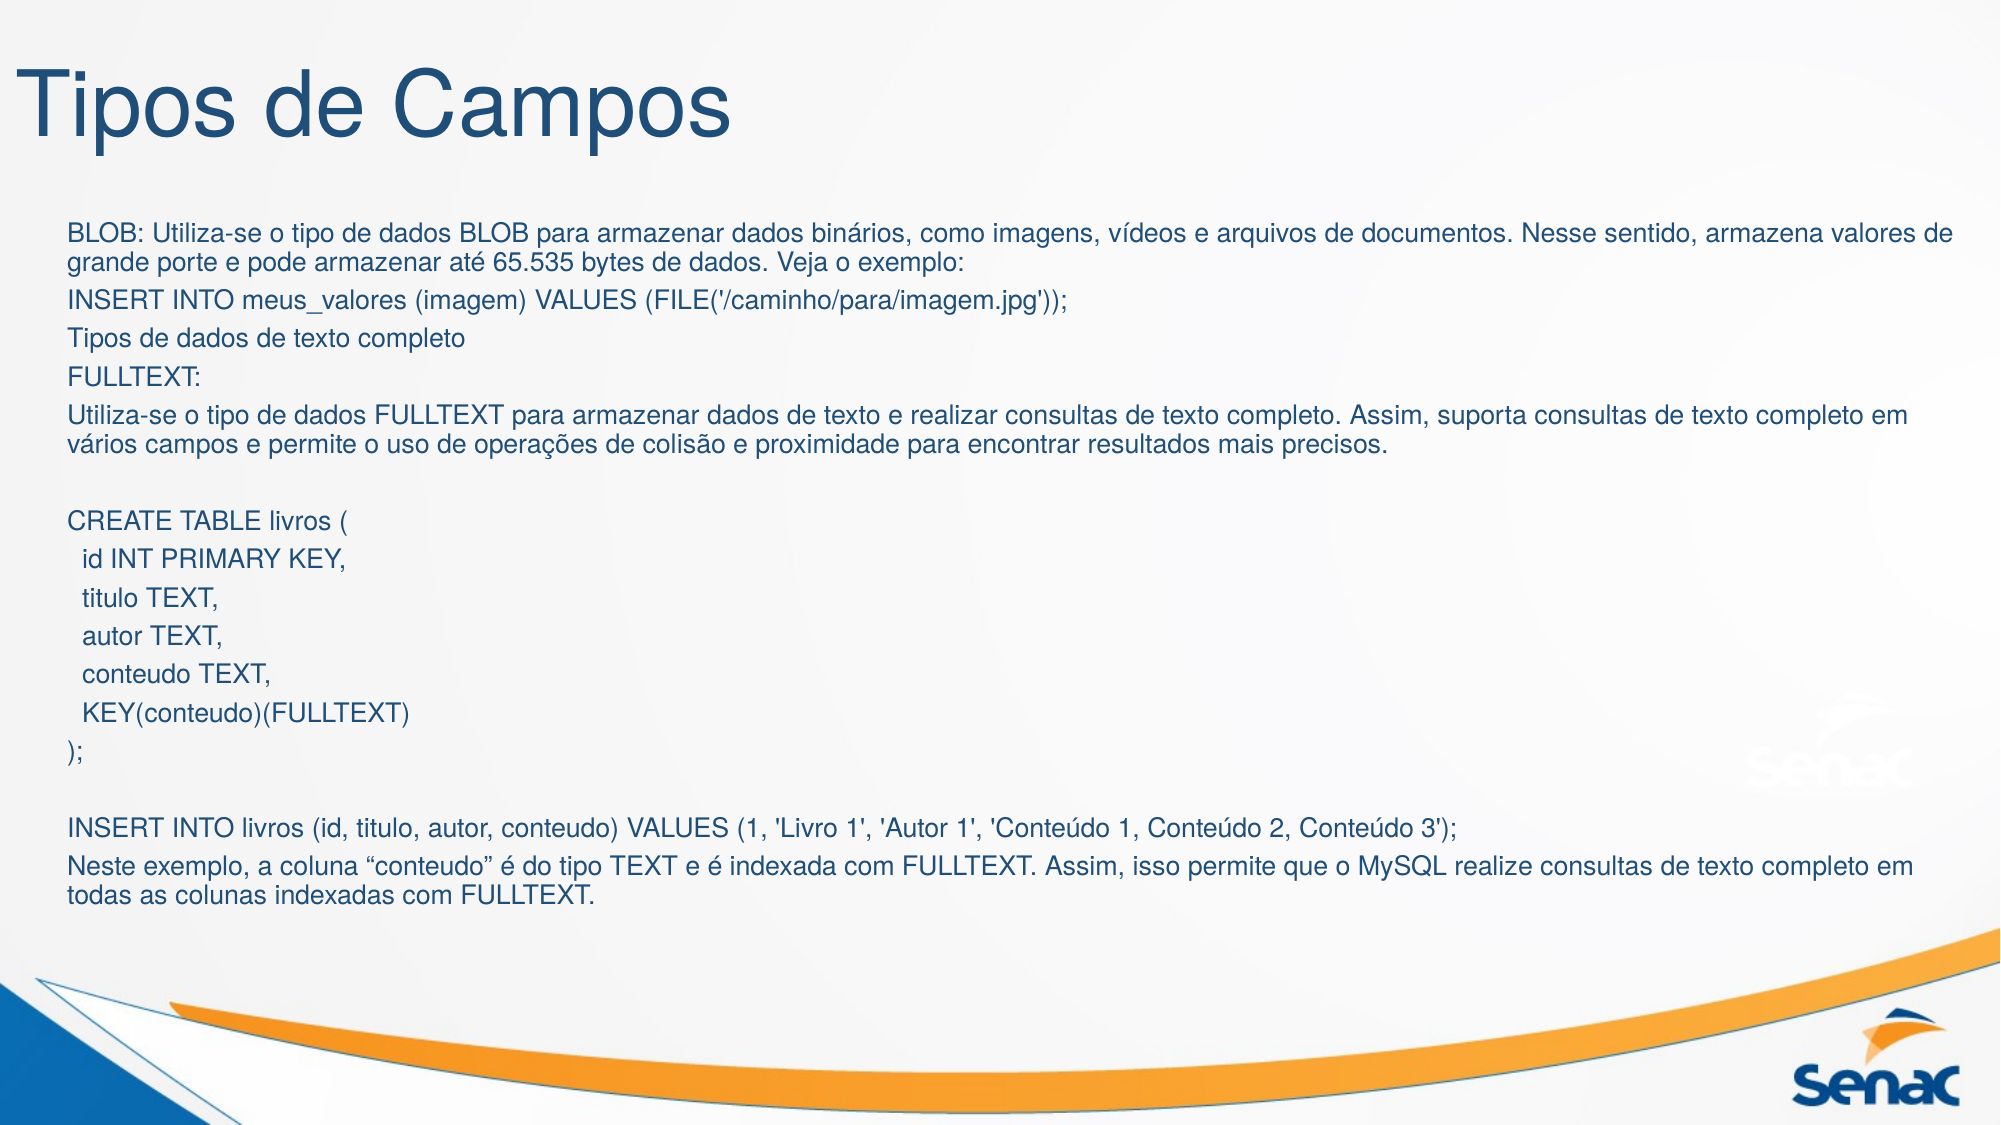

# Tipos de Campos
BLOB: Utiliza-se o tipo de dados BLOB para armazenar dados binários, como imagens, vídeos e arquivos de documentos. Nesse sentido, armazena valores de grande porte e pode armazenar até 65.535 bytes de dados. Veja o exemplo:
INSERT INTO meus_valores (imagem) VALUES (FILE('/caminho/para/imagem.jpg'));
Tipos de dados de texto completo
FULLTEXT:
Utiliza-se o tipo de dados FULLTEXT para armazenar dados de texto e realizar consultas de texto completo. Assim, suporta consultas de texto completo em vários campos e permite o uso de operações de colisão e proximidade para encontrar resultados mais precisos.

CREATE TABLE livros (
  id INT PRIMARY KEY,
  titulo TEXT,
  autor TEXT,
  conteudo TEXT,
  KEY(conteudo)(FULLTEXT)
);

INSERT INTO livros (id, titulo, autor, conteudo) VALUES (1, 'Livro 1', 'Autor 1', 'Conteúdo 1, Conteúdo 2, Conteúdo 3');
Neste exemplo, a coluna “conteudo” é do tipo TEXT e é indexada com FULLTEXT. Assim, isso permite que o MySQL realize consultas de texto completo em todas as colunas indexadas com FULLTEXT.